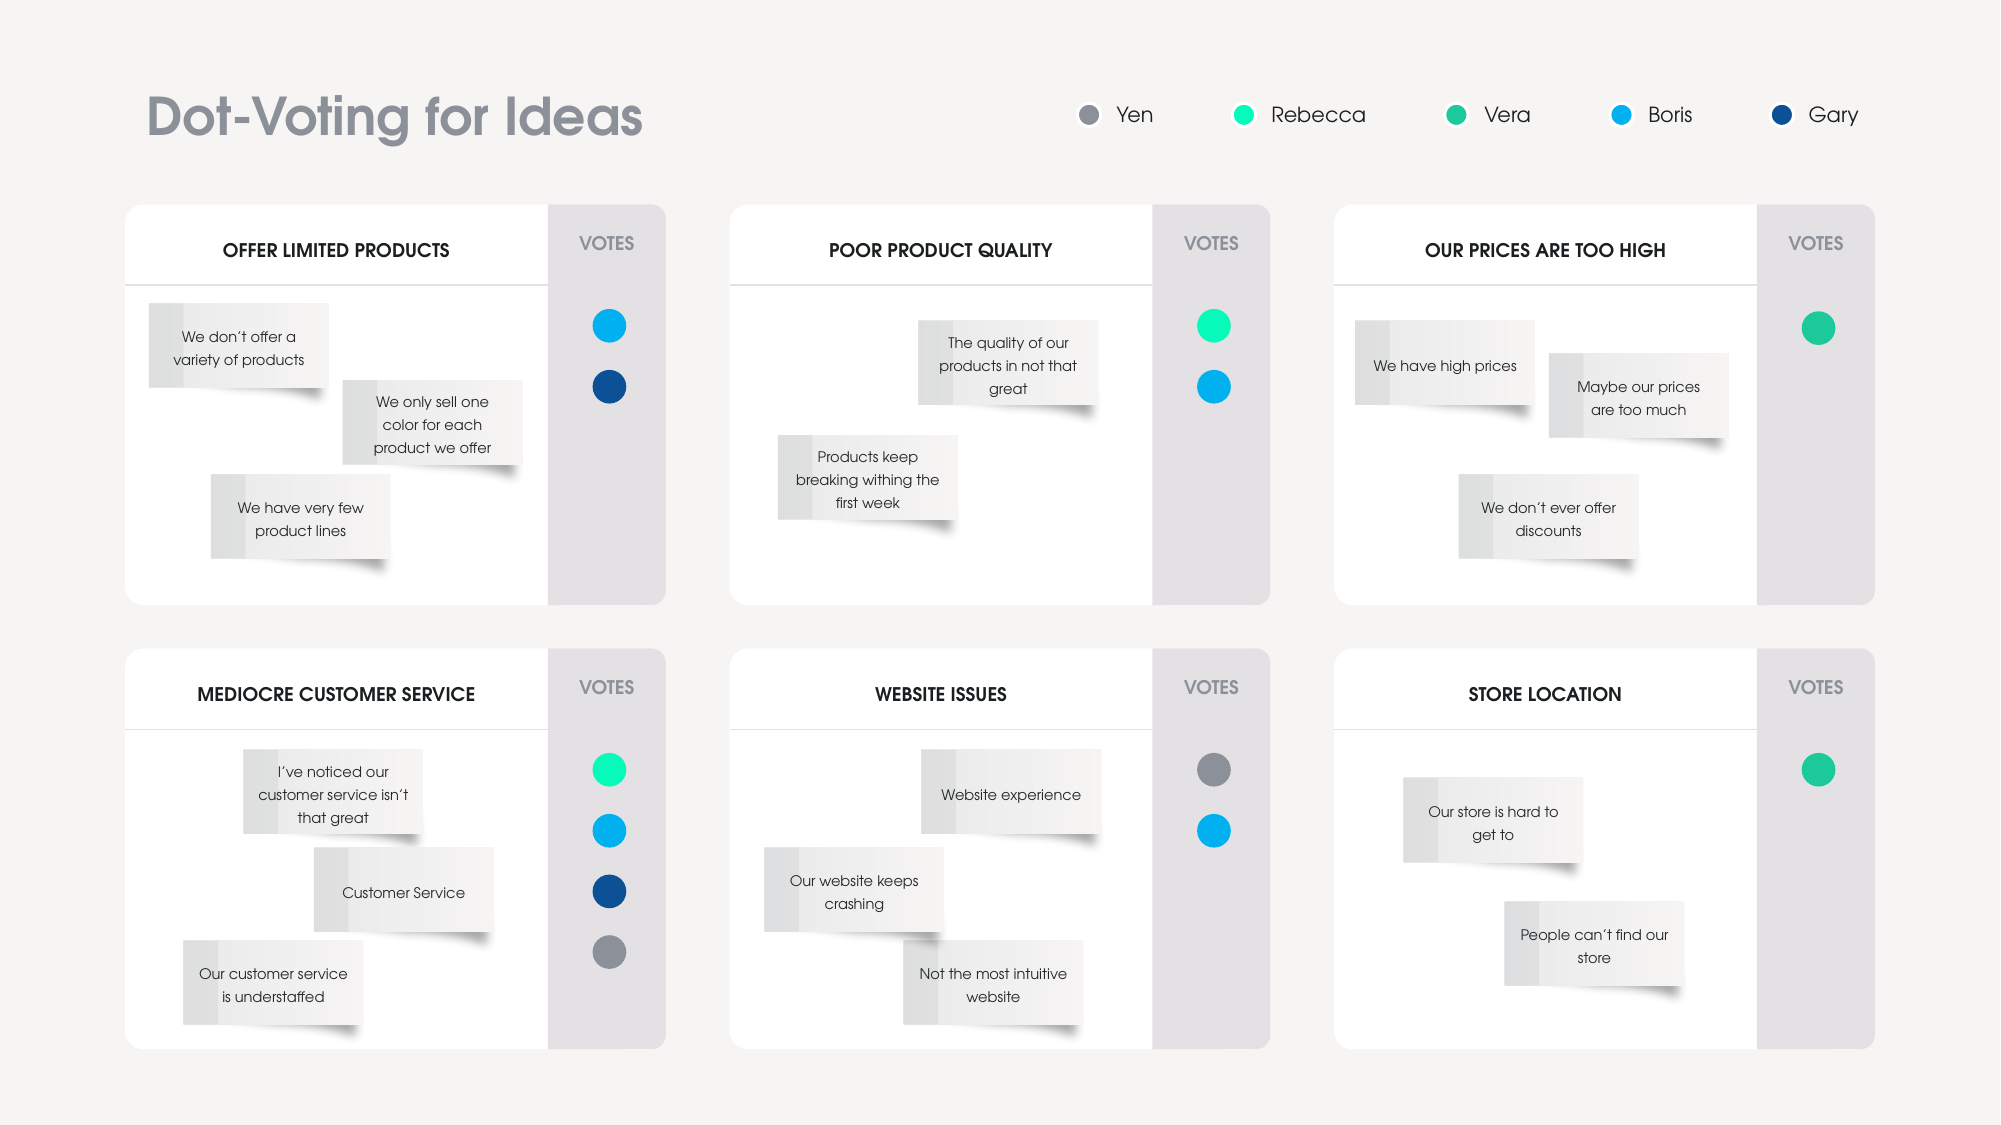

Dot-Voting for Ideas
Yen

Rebecca

Vera

Boris

Gary

VOTES

VOTES

VOTES

OFFER LIMITED PRODUCTS
POOR PRODUCT QUALITY
OUR PRICES ARE TOO HIGH
We don’t offer a variety of products

We have high prices

The quality of our products in not that great

Maybe our prices are too much

We only sell one color for each product we offer

Products keep breaking withing the first week

We have very few product lines

We don’t ever offer discounts

VOTES

VOTES

VOTES

MEDIOCRE CUSTOMER SERVICE
WEBSITE ISSUES
STORE LOCATION
I’ve noticed our customer service isn’t that great

Website experience

Our store is hard to get to

Customer Service

Our website keeps crashing

People can’t find our store

Our customer service is understaffed

Not the most intuitive website